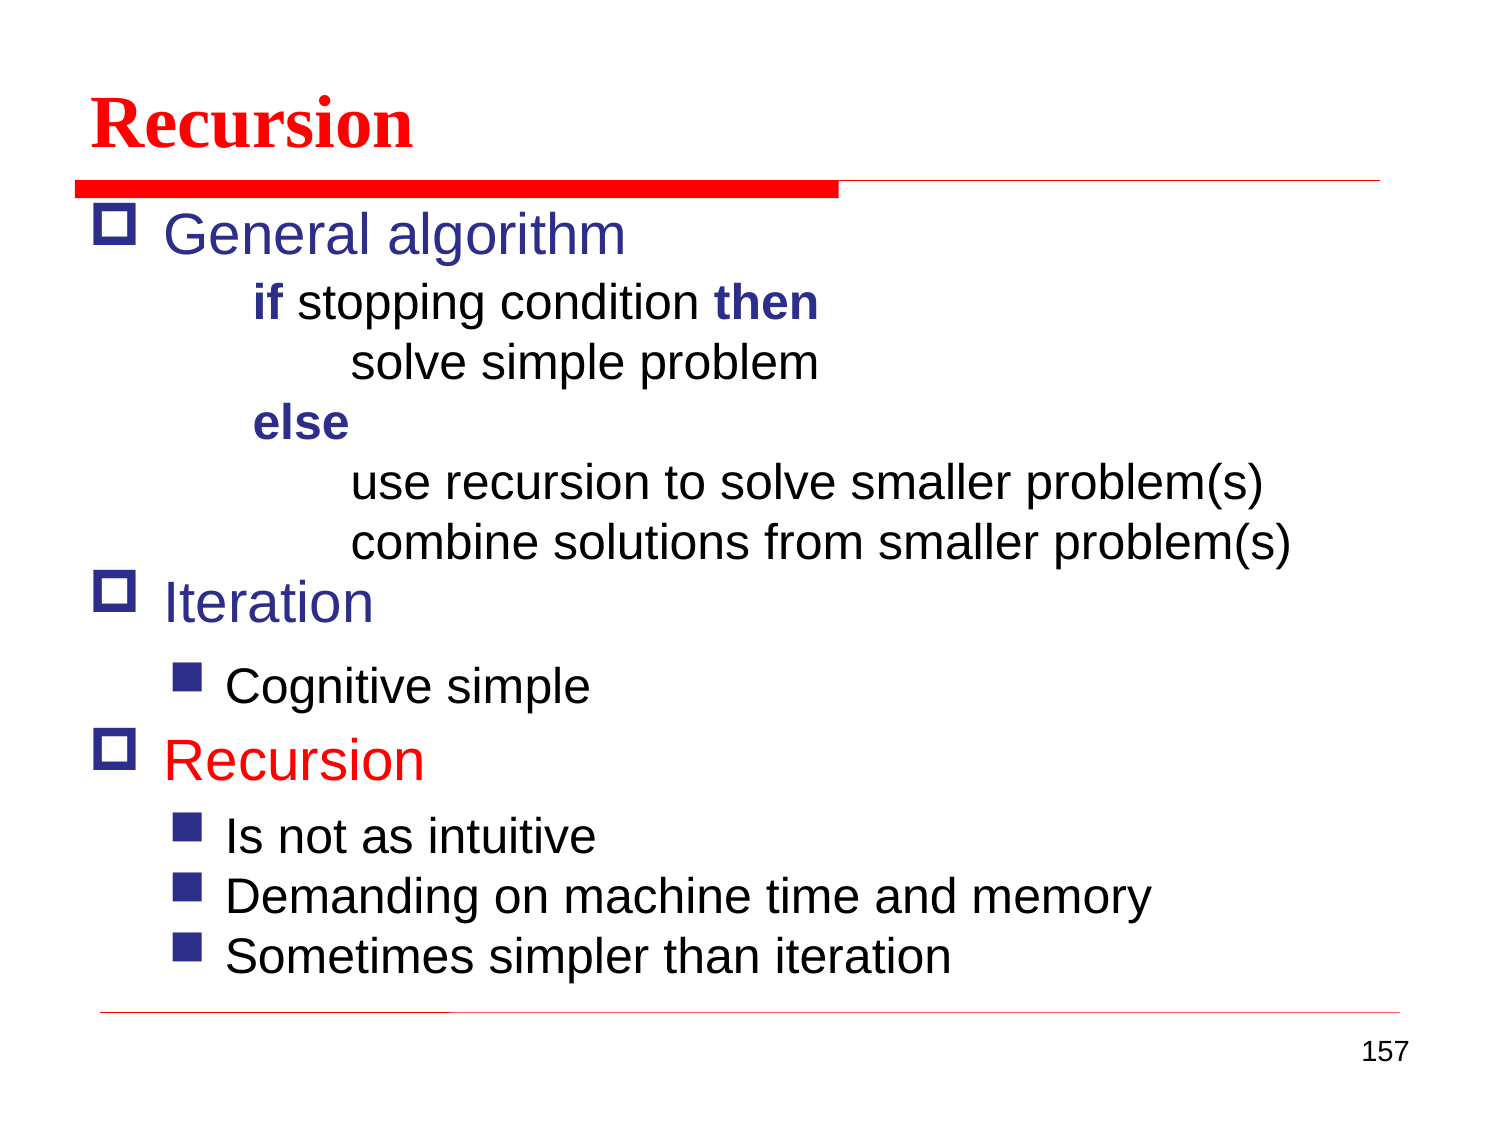

Recursion
General algorithm
if stopping condition then
       solve simple problem
else
       use recursion to solve smaller problem(s)
       combine solutions from smaller problem(s)
Iteration
Cognitive simple
Recursion
Is not as intuitive
Demanding on machine time and memory
Sometimes simpler than iteration
157